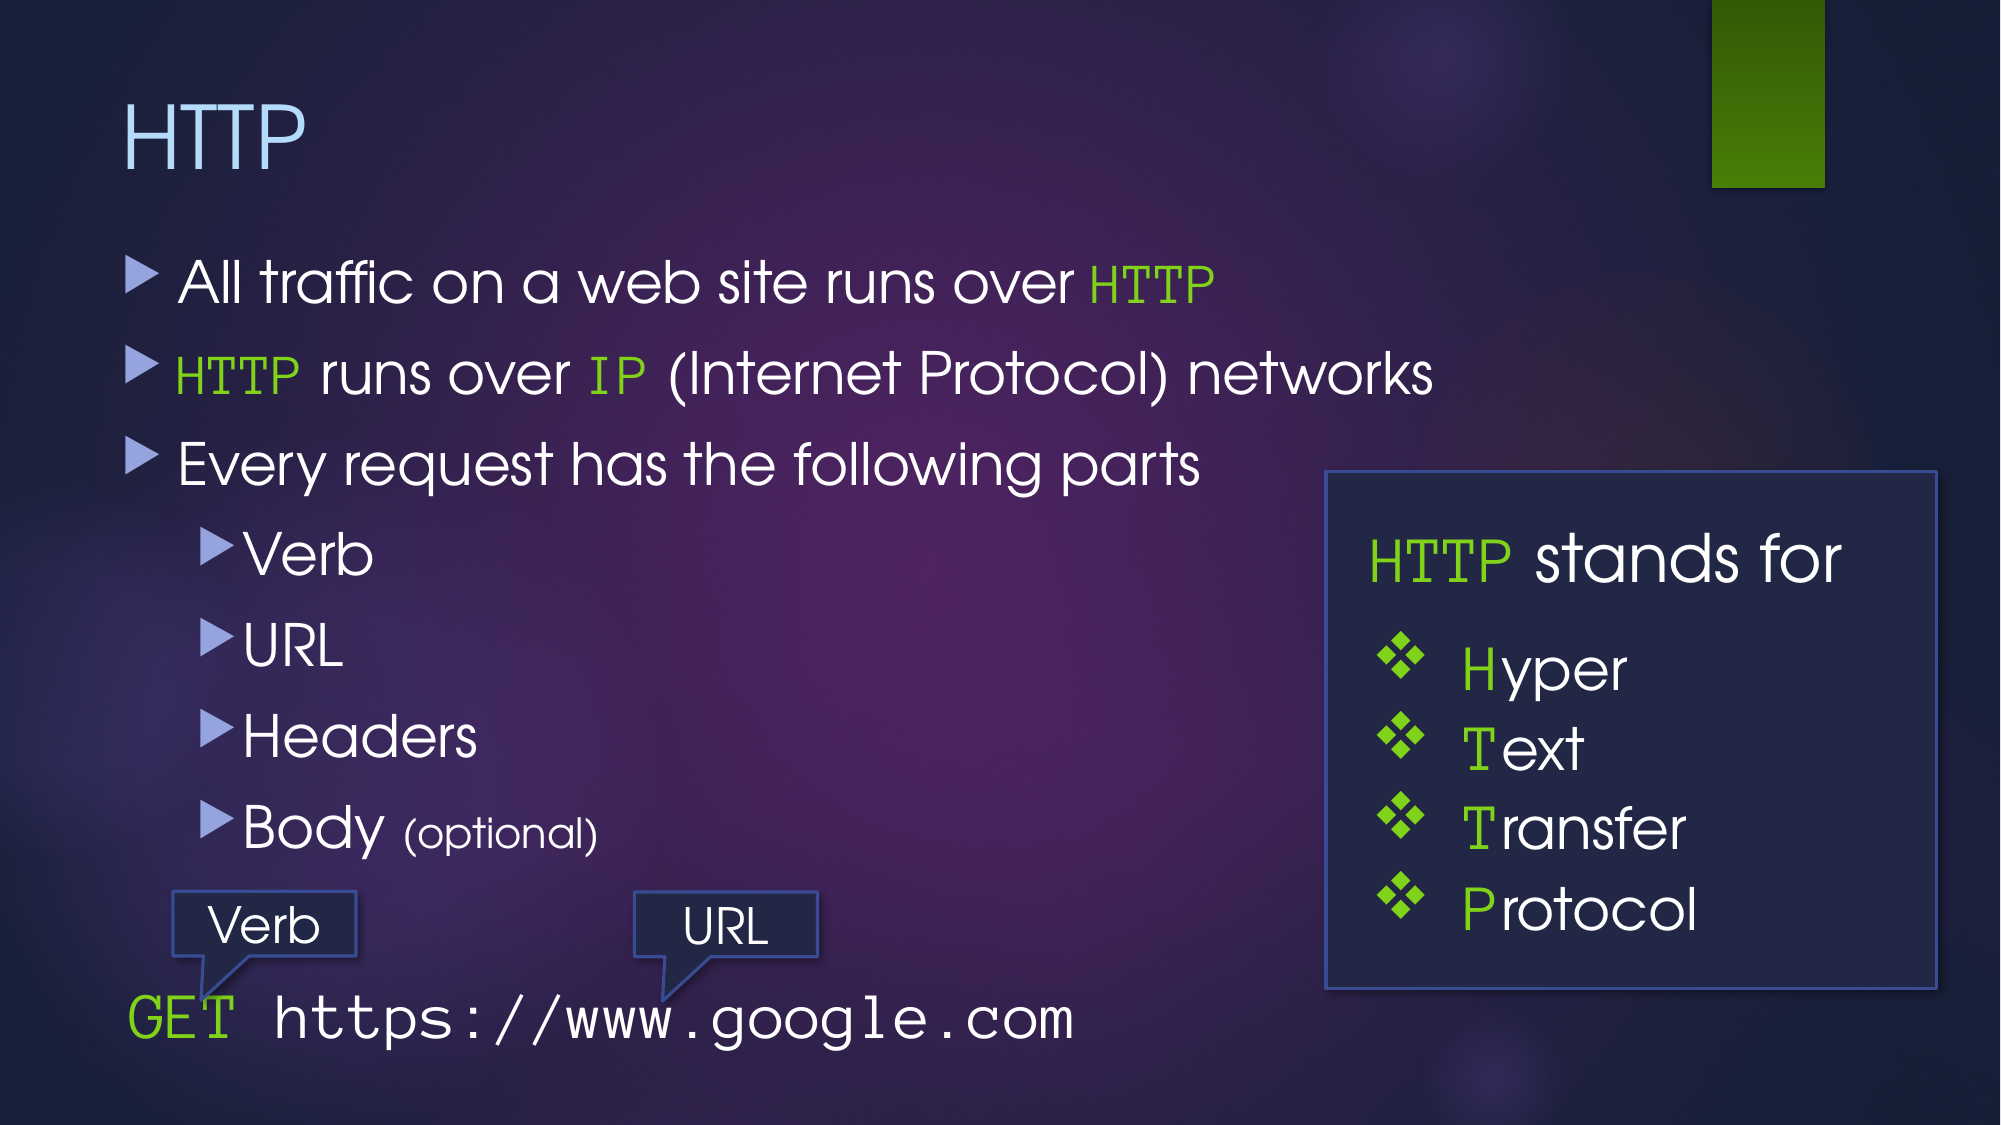

# HTTP
All traffic on a web site runs over HTTP
HTTP runs over IP (Internet Protocol) networks
Every request has the following parts
Verb
URL
Headers
Body (optional)

GET https://www.google.com
HTTP stands for
Hyper
Text
Transfer
Protocol
Verb
URL